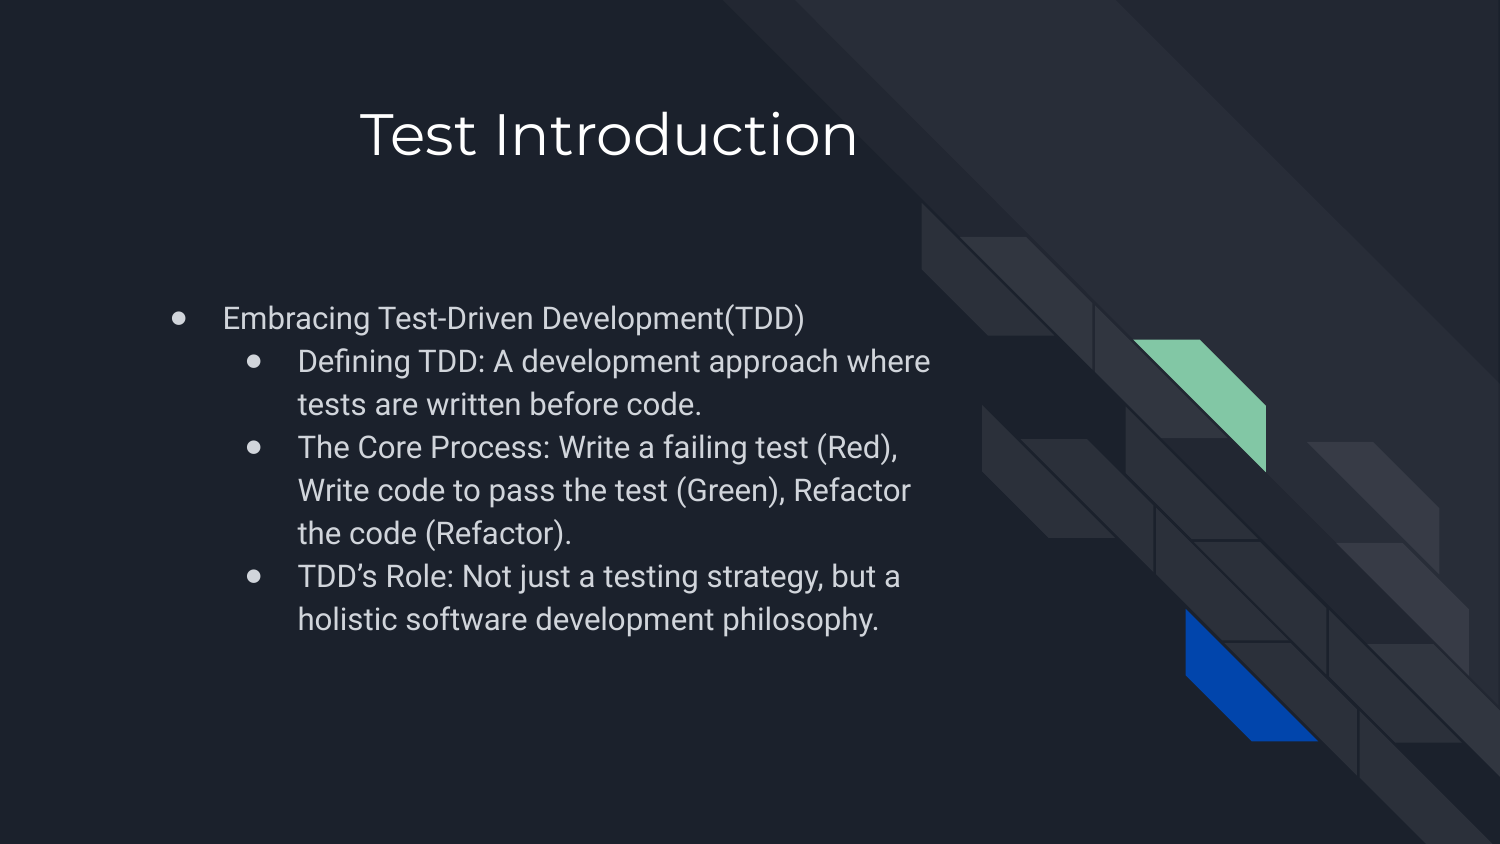

# Test Introduction
Embracing Test-Driven Development(TDD)
Defining TDD: A development approach where tests are written before code.
The Core Process: Write a failing test (Red), Write code to pass the test (Green), Refactor the code (Refactor).
TDD’s Role: Not just a testing strategy, but a holistic software development philosophy.